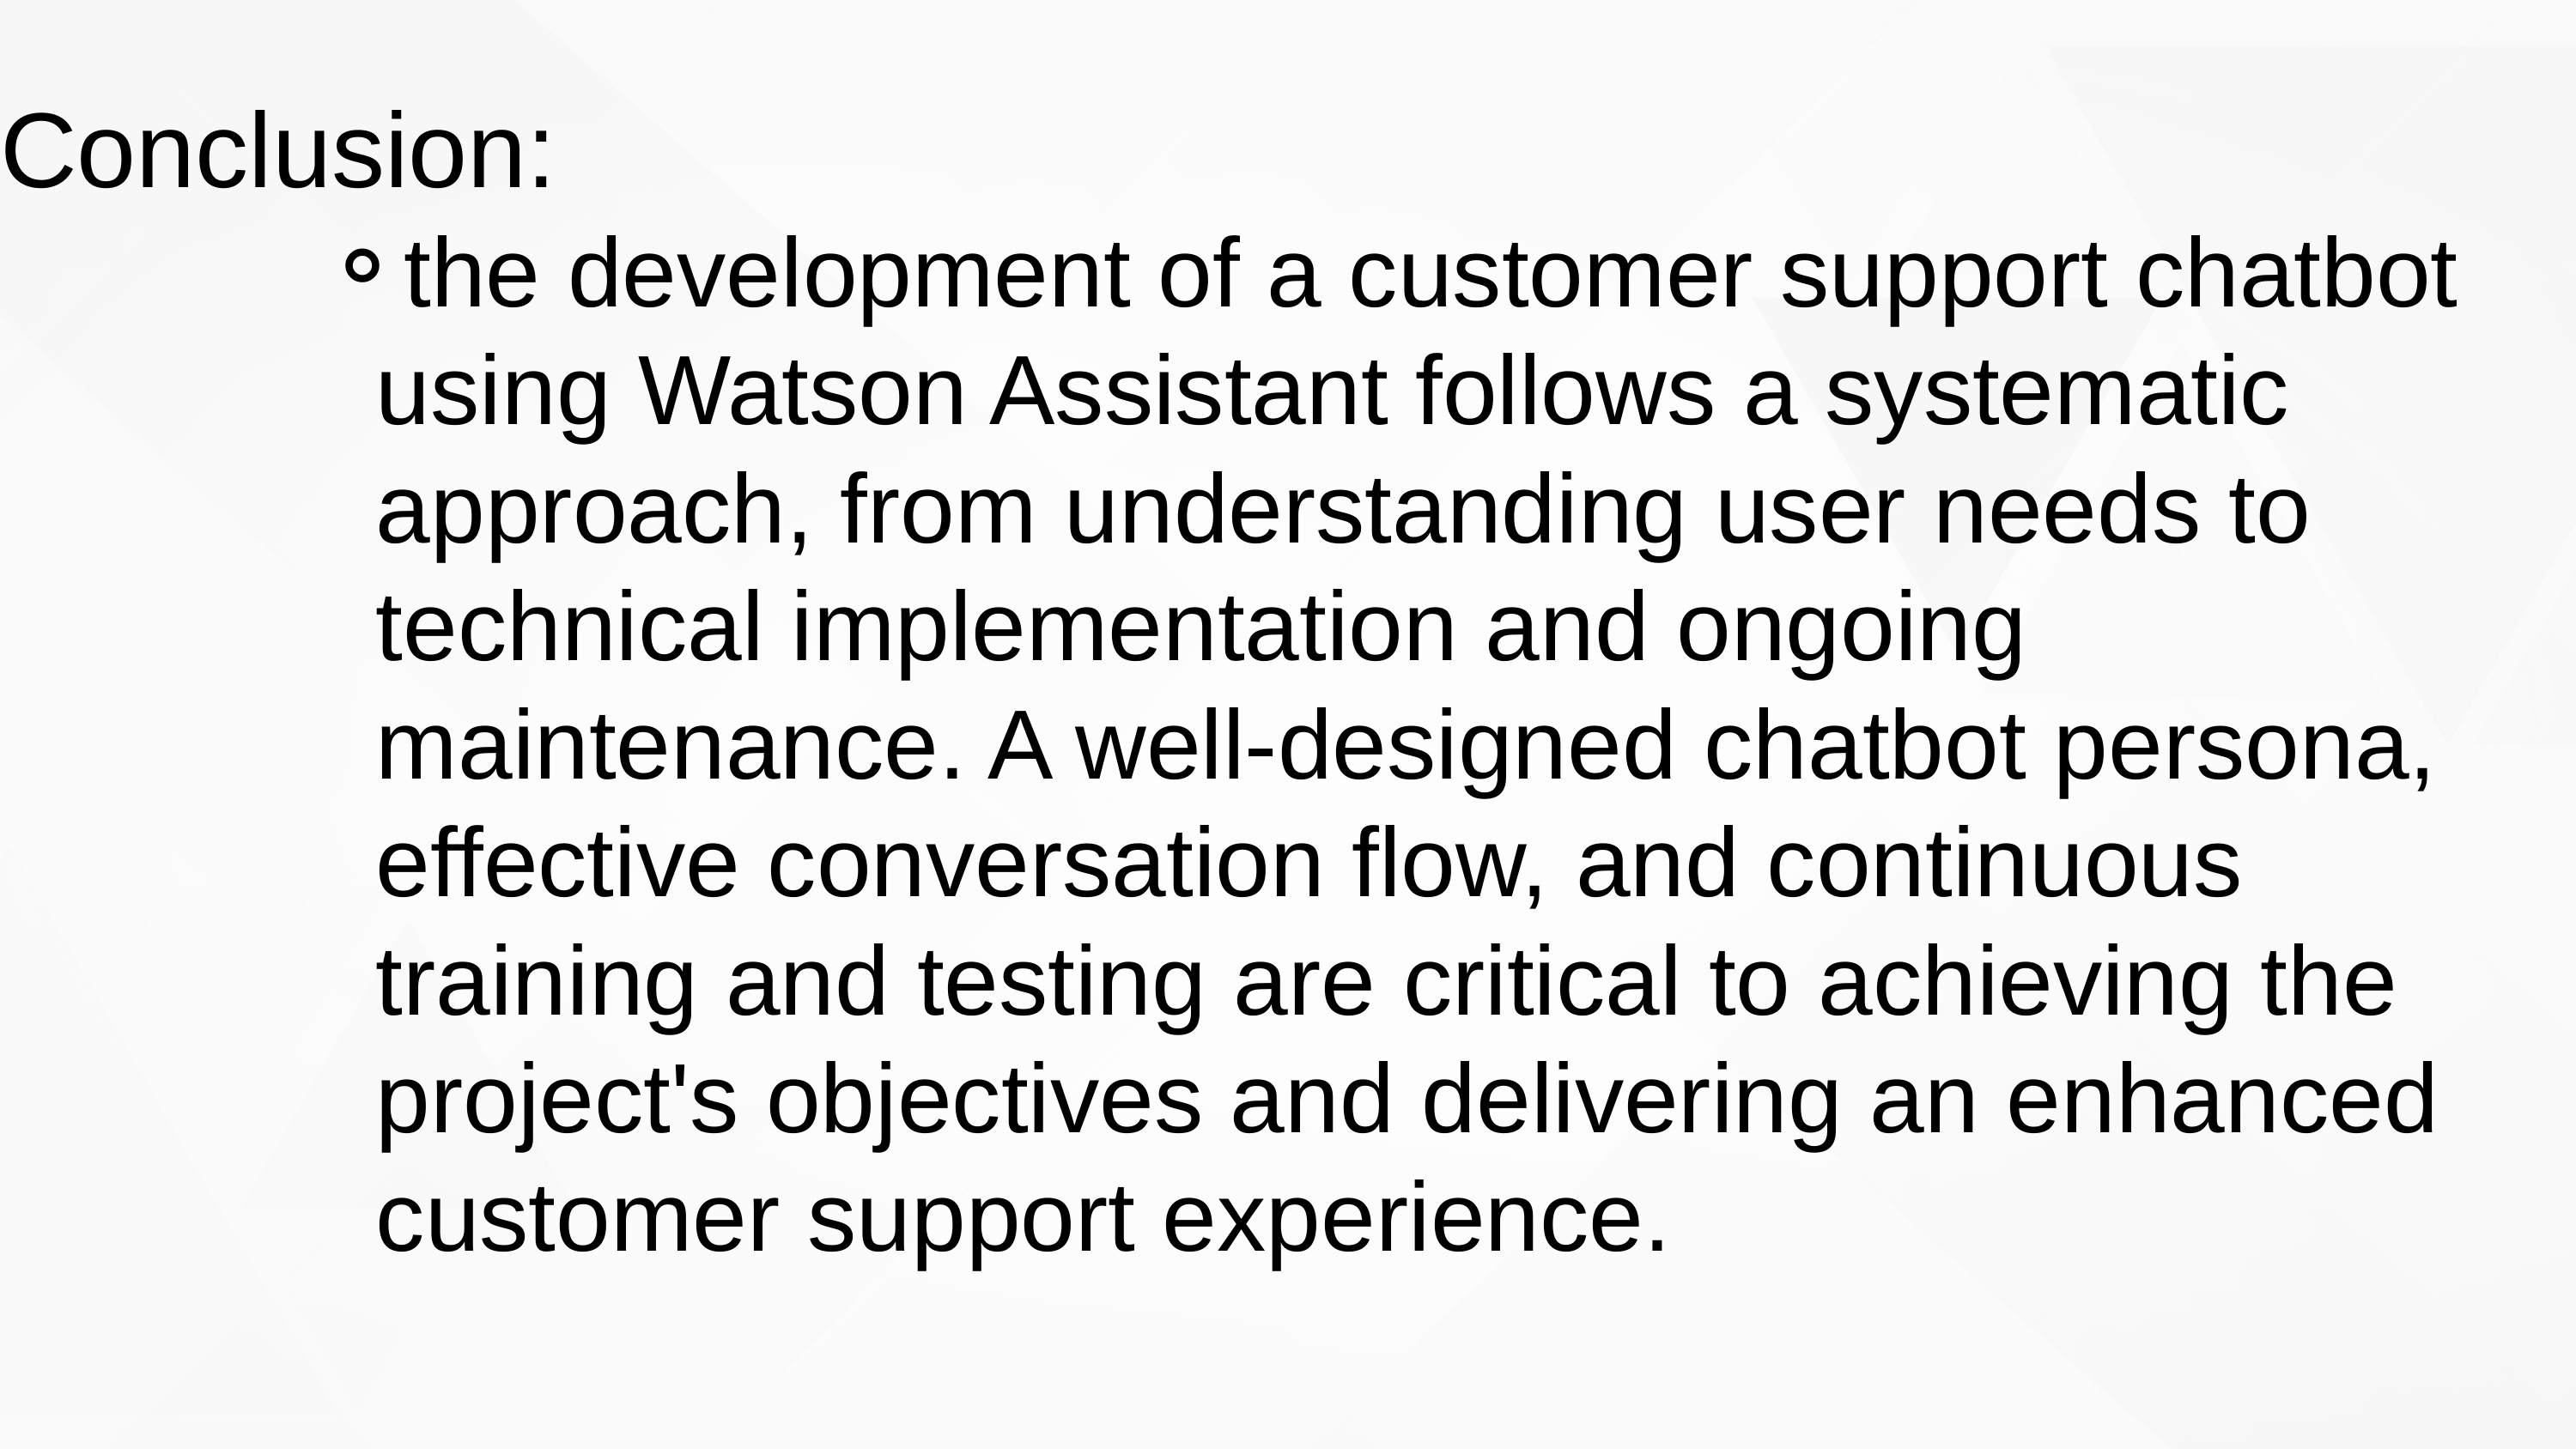

Conclusion:
the development of a customer support chatbot using Watson Assistant follows a systematic approach, from understanding user needs to technical implementation and ongoing maintenance. A well-designed chatbot persona, effective conversation flow, and continuous training and testing are critical to achieving the project's objectives and delivering an enhanced customer support experience.